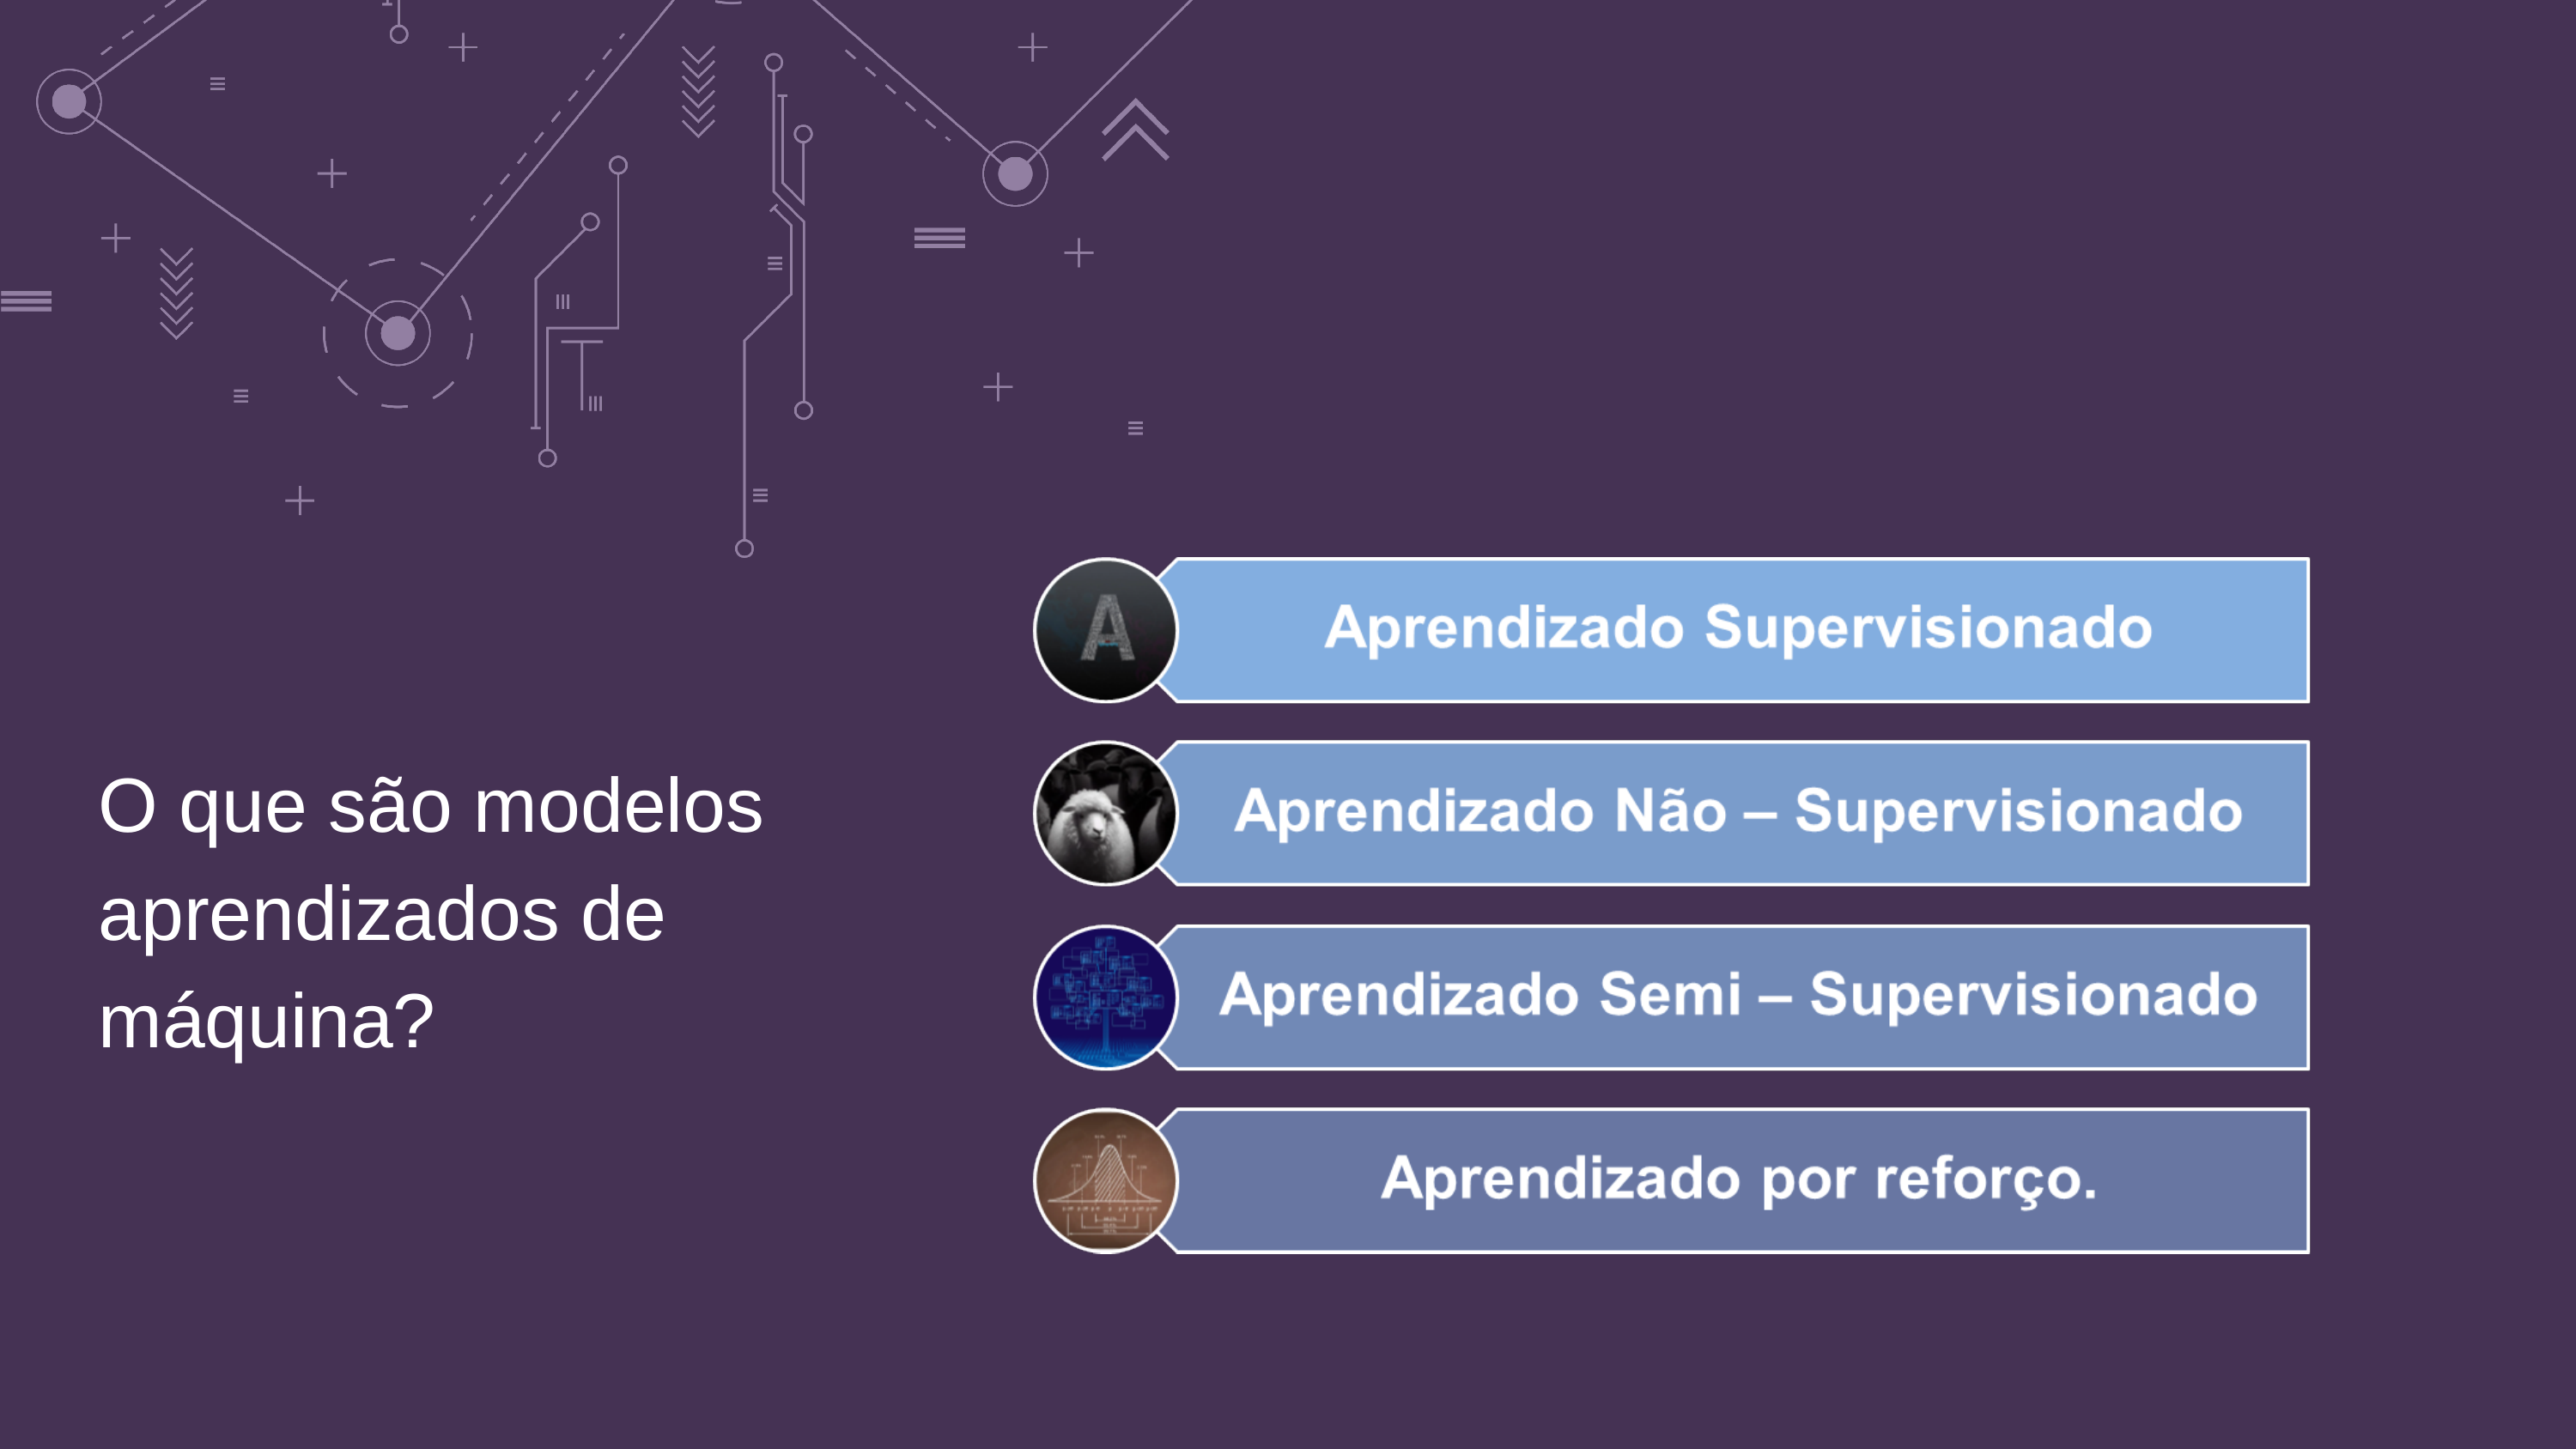

O que são modelos aprendizados de máquina?